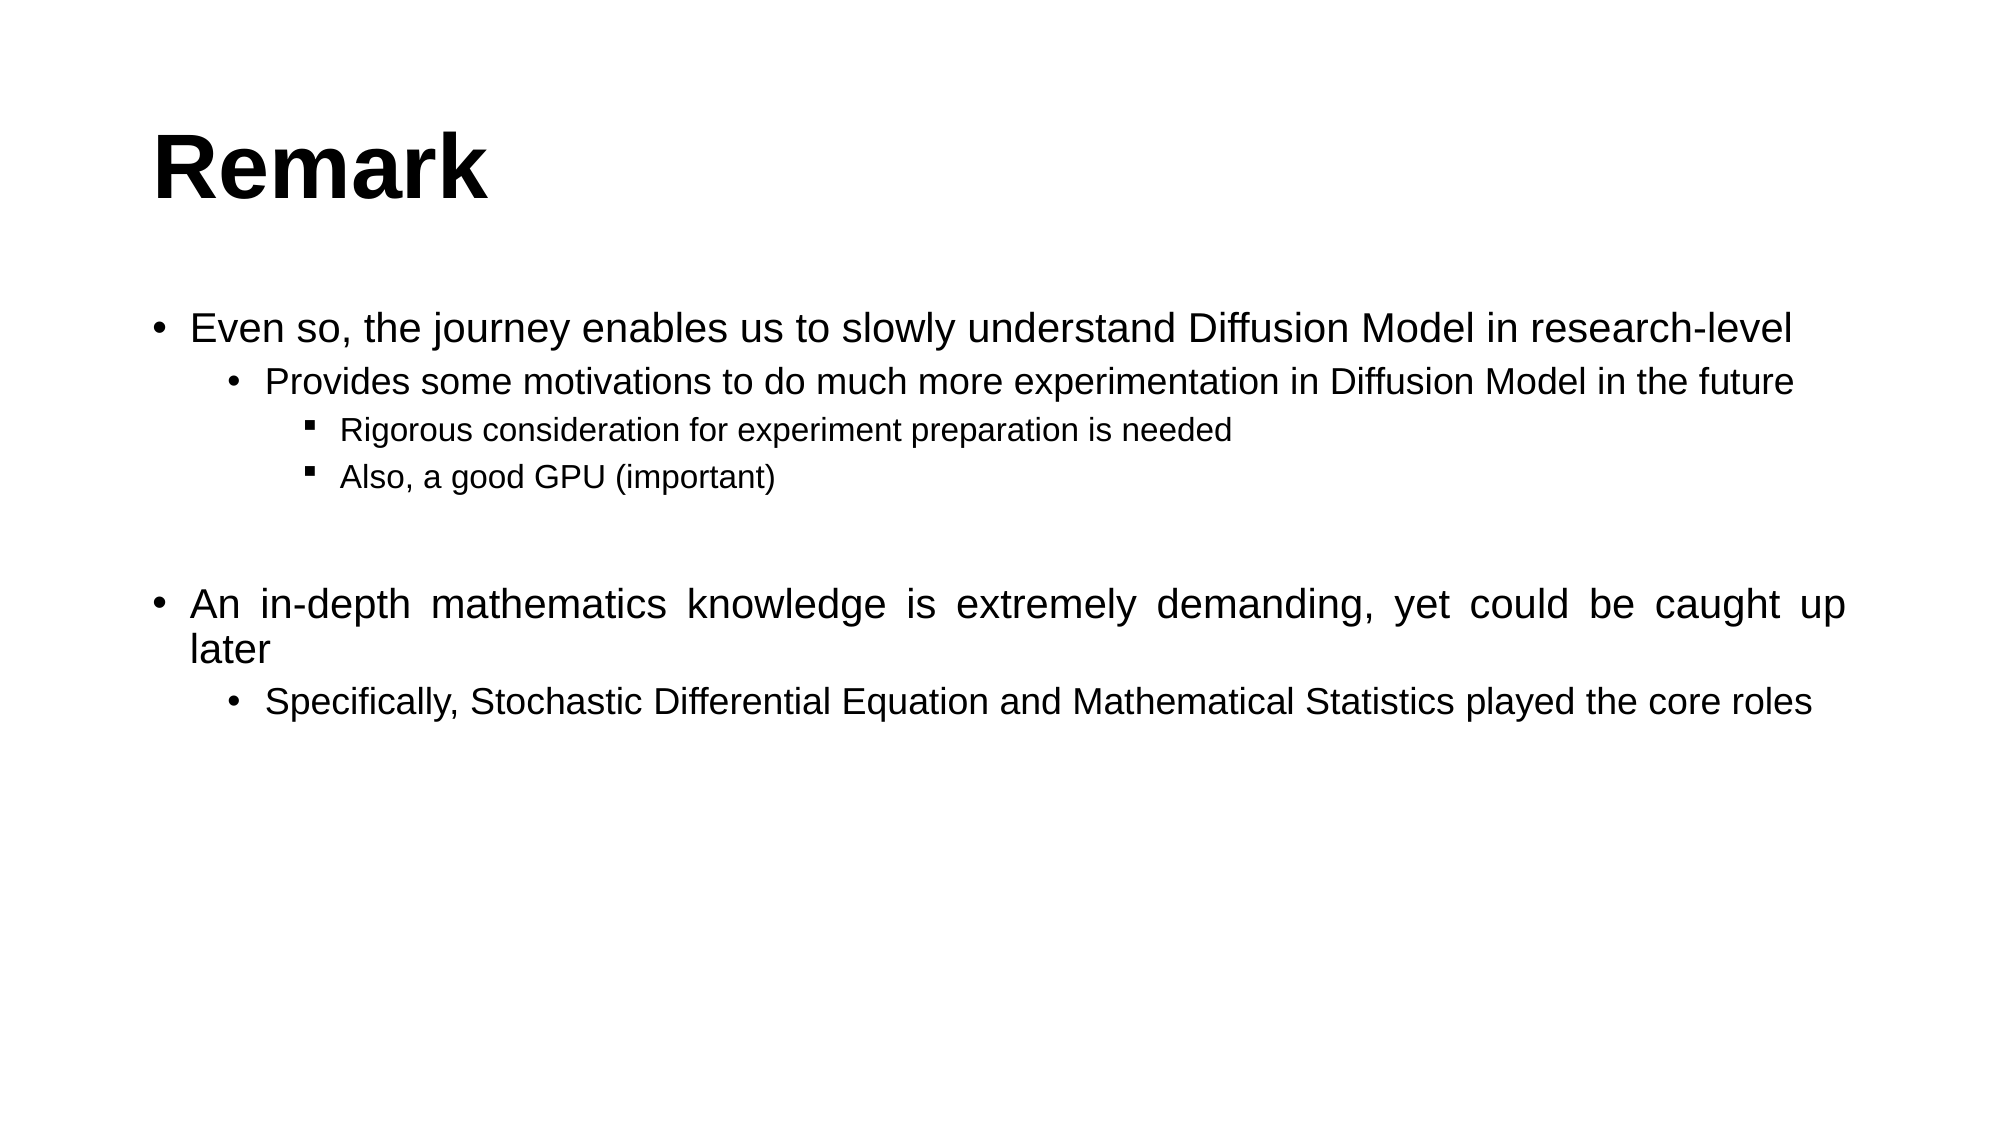

# Remark
Even so, the journey enables us to slowly understand Diffusion Model in research-level
Provides some motivations to do much more experimentation in Diffusion Model in the future
Rigorous consideration for experiment preparation is needed
Also, a good GPU (important)

An in-depth mathematics knowledge is extremely demanding, yet could be caught up later
Specifically, Stochastic Differential Equation and Mathematical Statistics played the core roles